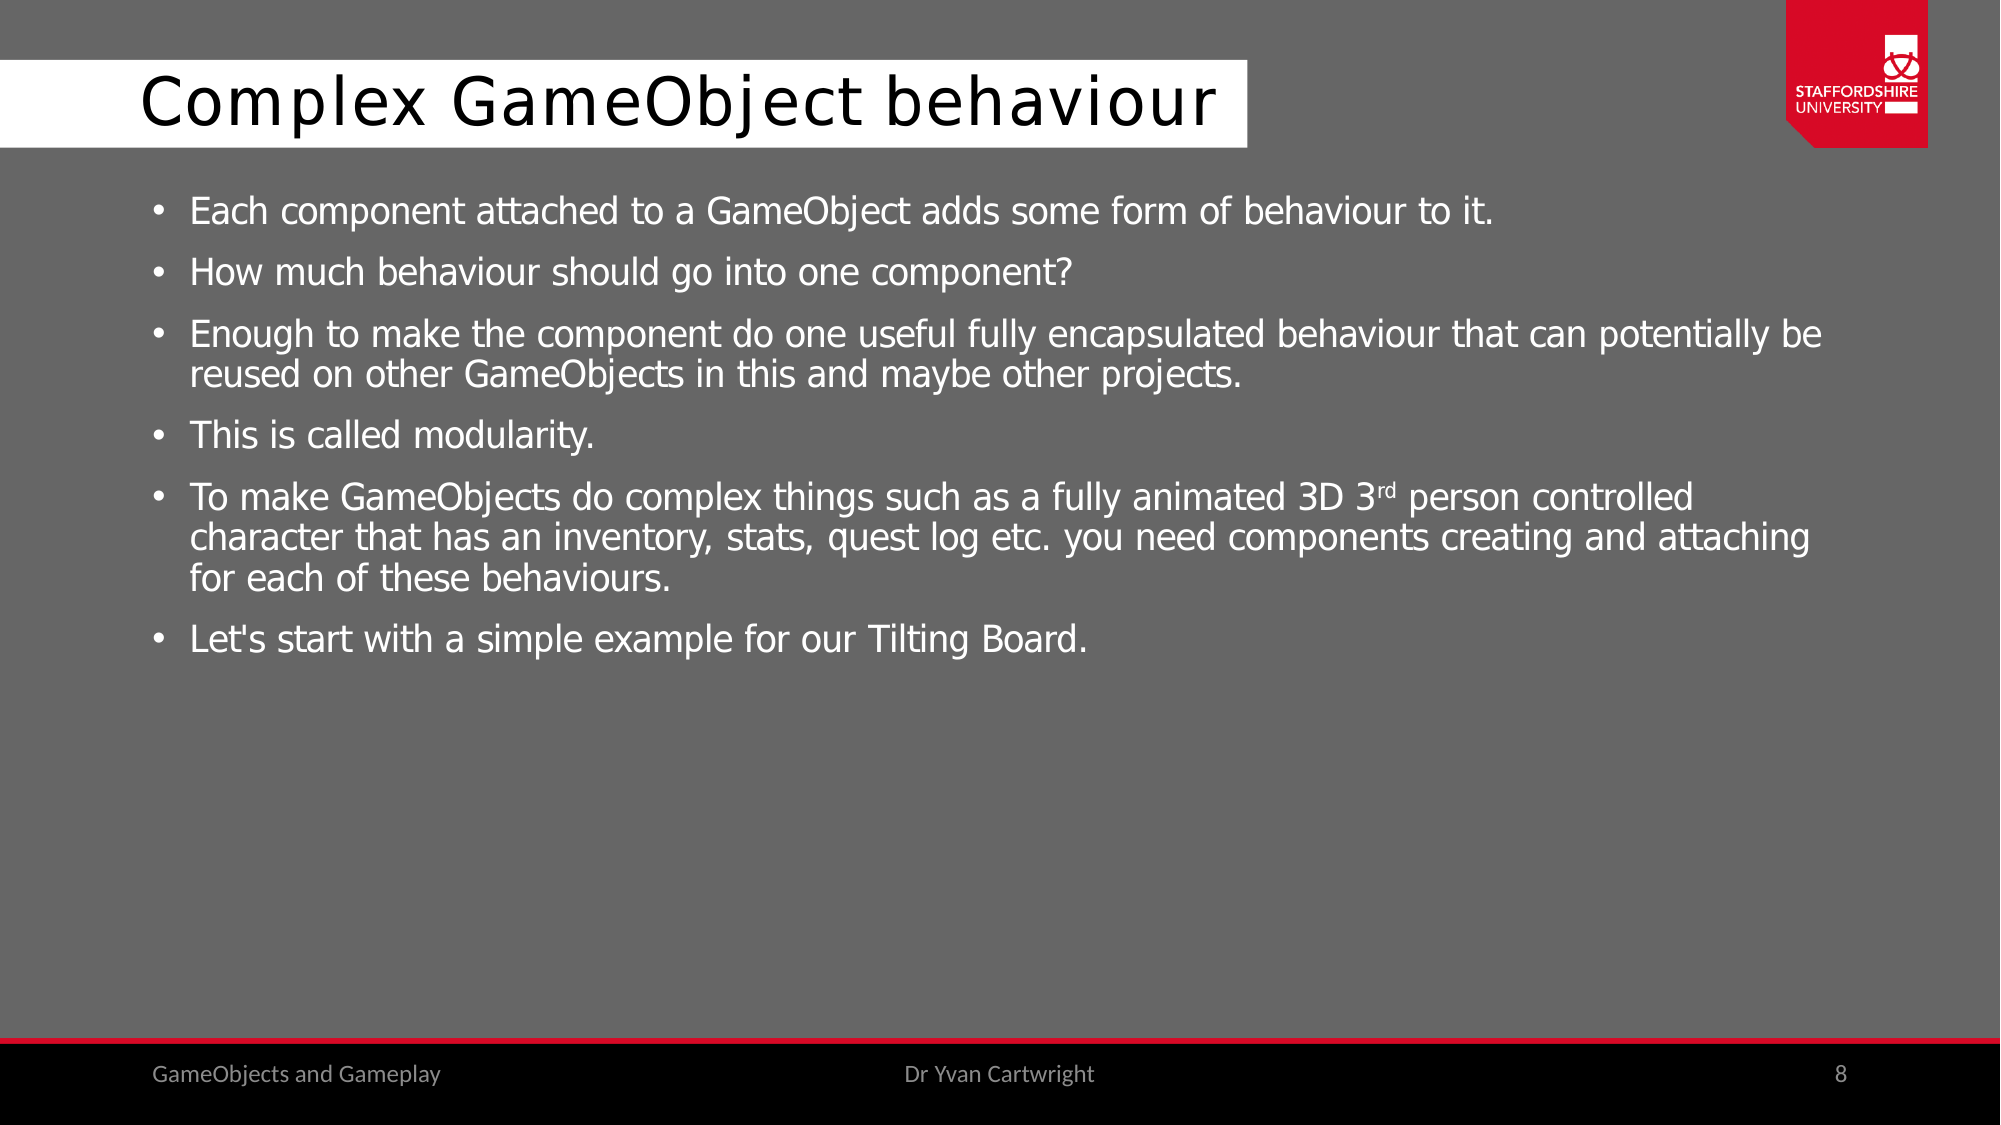

# Complex GameObject behaviour
Each component attached to a GameObject adds some form of behaviour to it.
How much behaviour should go into one component?
Enough to make the component do one useful fully encapsulated behaviour that can potentially be reused on other GameObjects in this and maybe other projects.
This is called modularity.
To make GameObjects do complex things such as a fully animated 3D 3rd person controlled character that has an inventory, stats, quest log etc. you need components creating and attaching for each of these behaviours.
Let's start with a simple example for our Tilting Board.
GameObjects and Gameplay
Dr Yvan Cartwright
8